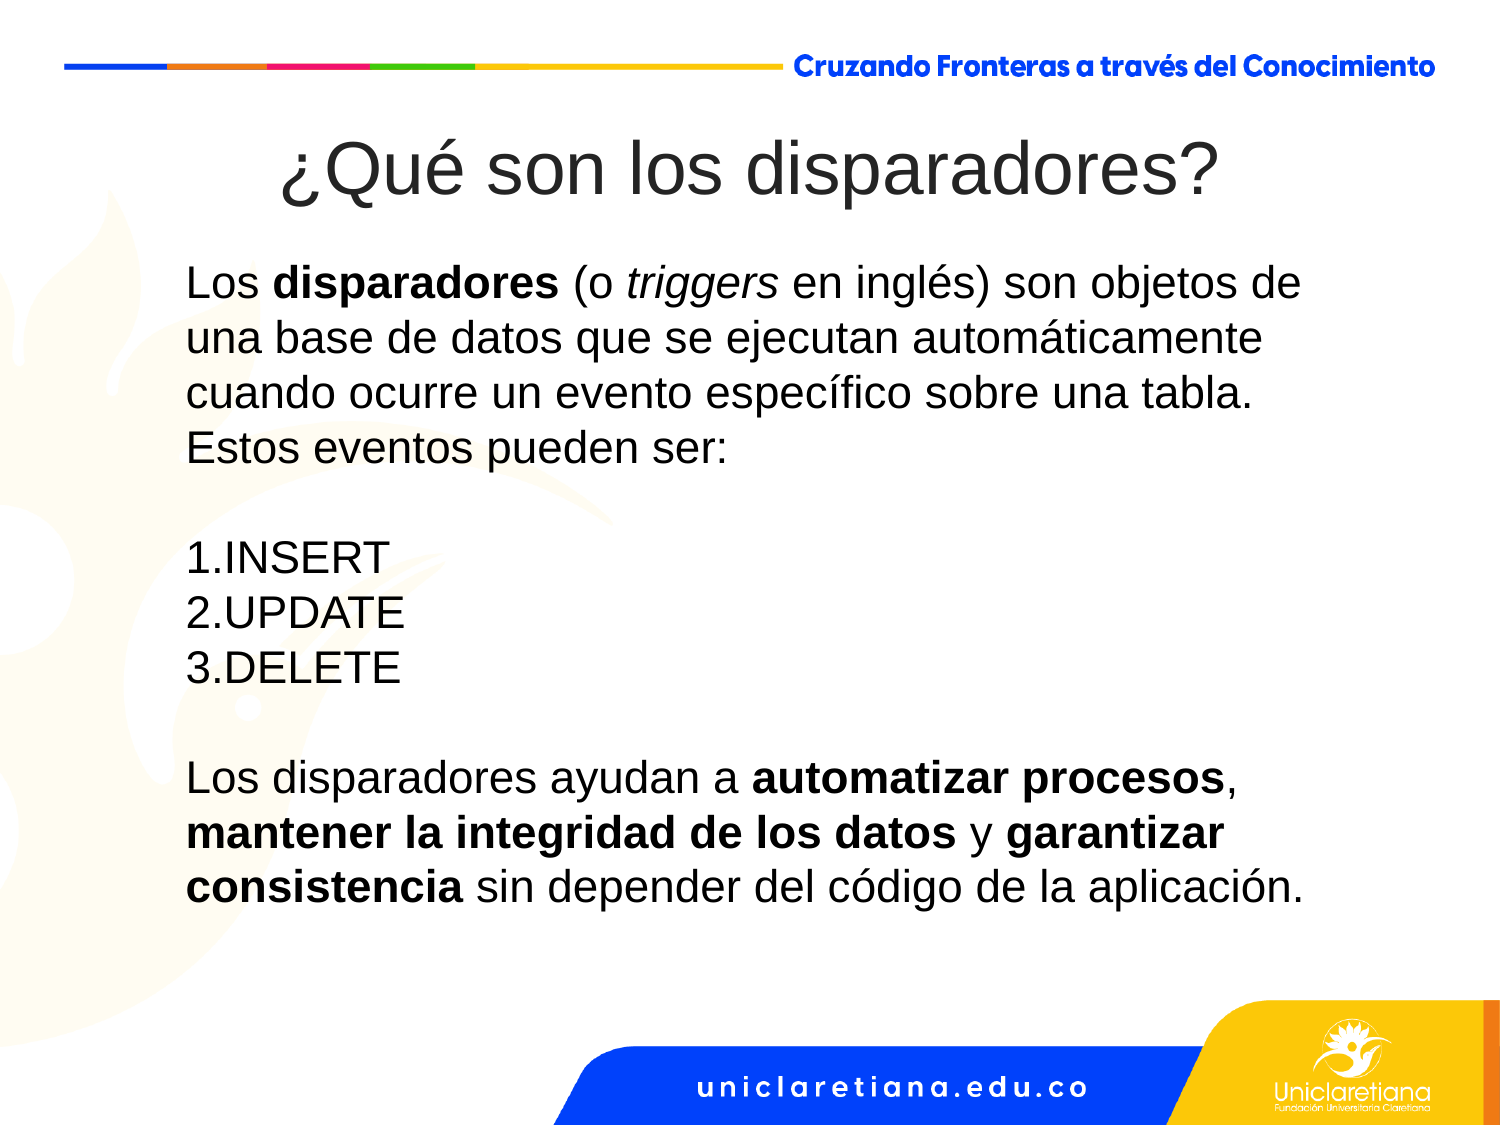

¿Qué son los disparadores?
Los disparadores (o triggers en inglés) son objetos de una base de datos que se ejecutan automáticamente cuando ocurre un evento específico sobre una tabla. Estos eventos pueden ser:

1.INSERT
2.UPDATE
3.DELETE

Los disparadores ayudan a automatizar procesos, mantener la integridad de los datos y garantizar consistencia sin depender del código de la aplicación.